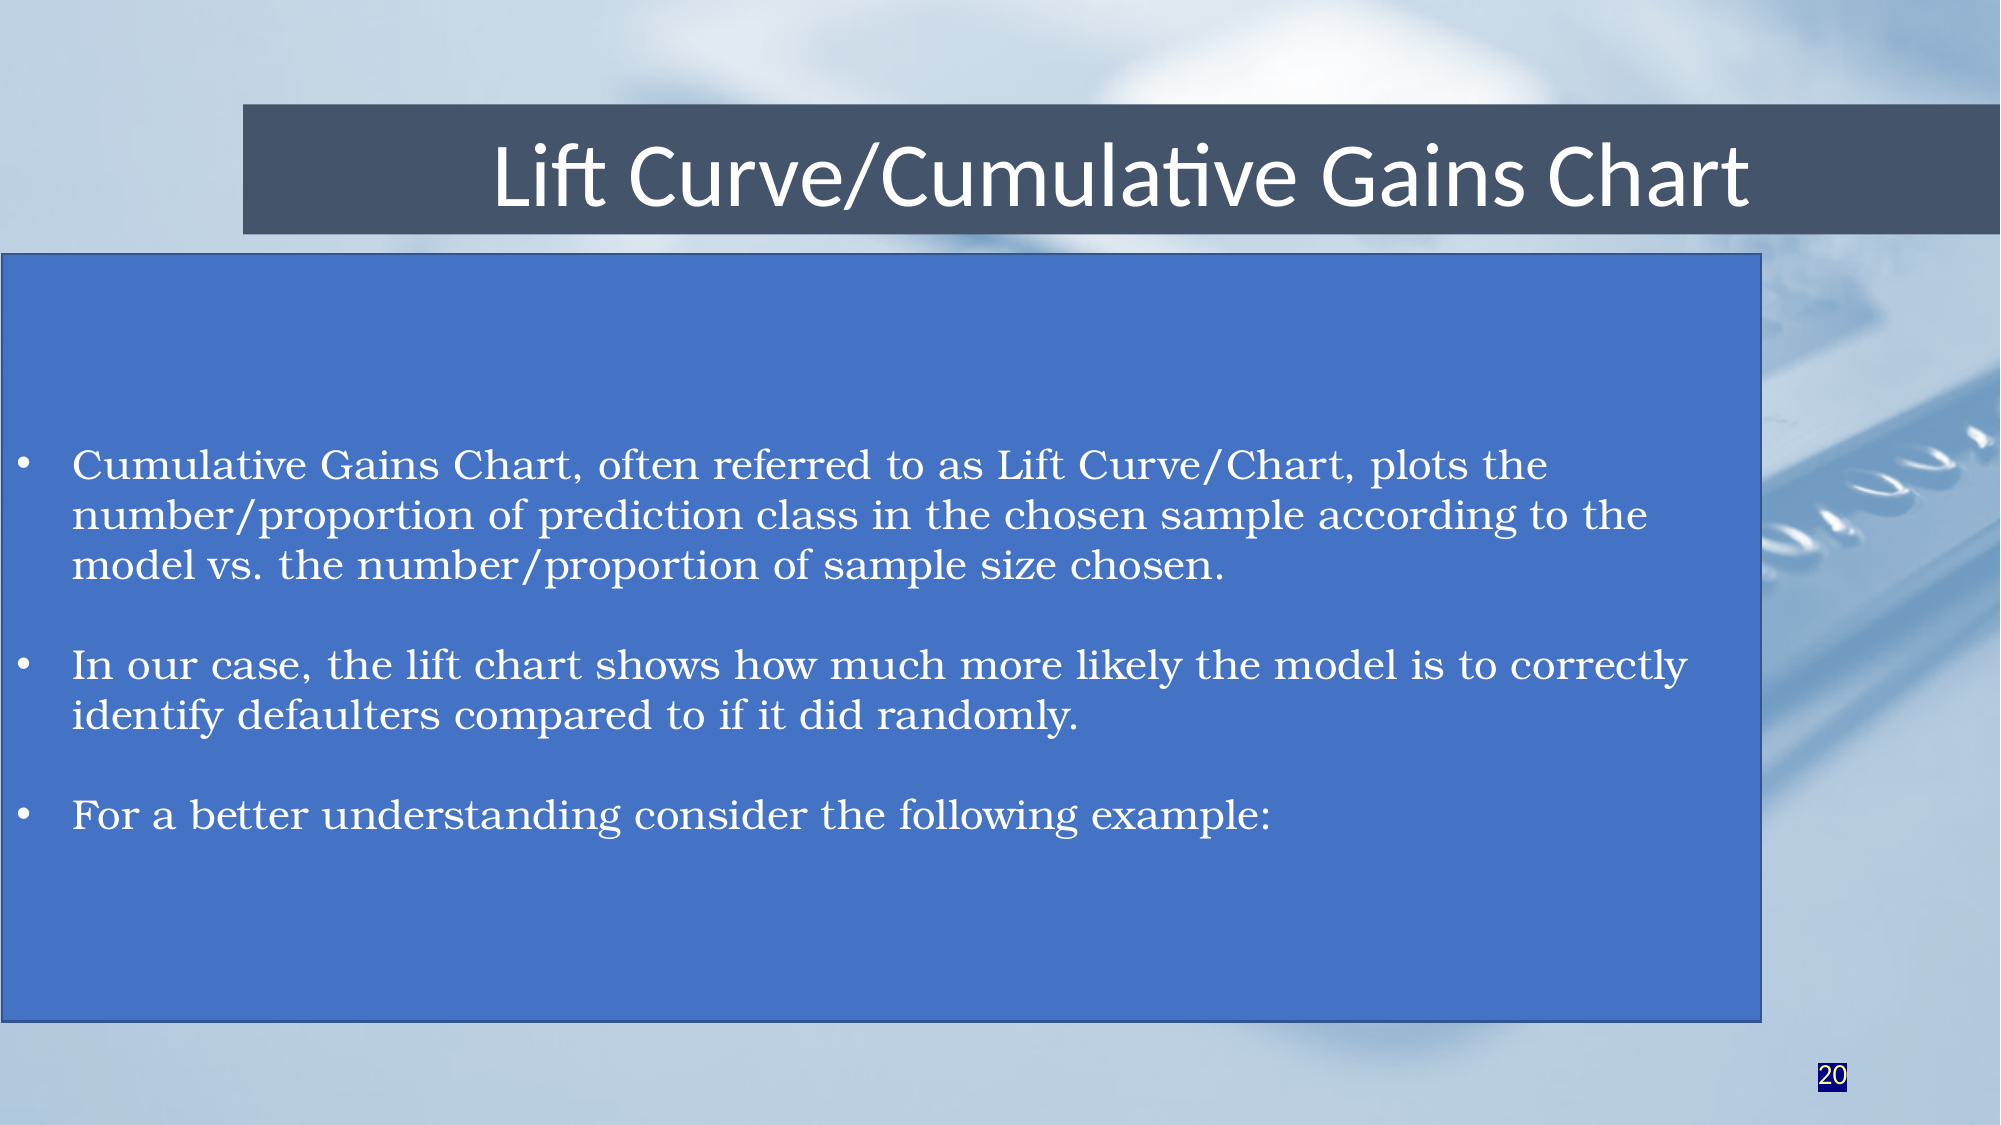

Lift Curve/Cumulative Gains Chart
Cumulative Gains Chart, often referred to as Lift Curve/Chart, plots the number/proportion of prediction class in the chosen sample according to the model vs. the number/proportion of sample size chosen.

In our case, the lift chart shows how much more likely the model is to correctly identify defaulters compared to if it did randomly.

For a better understanding consider the following example:
20